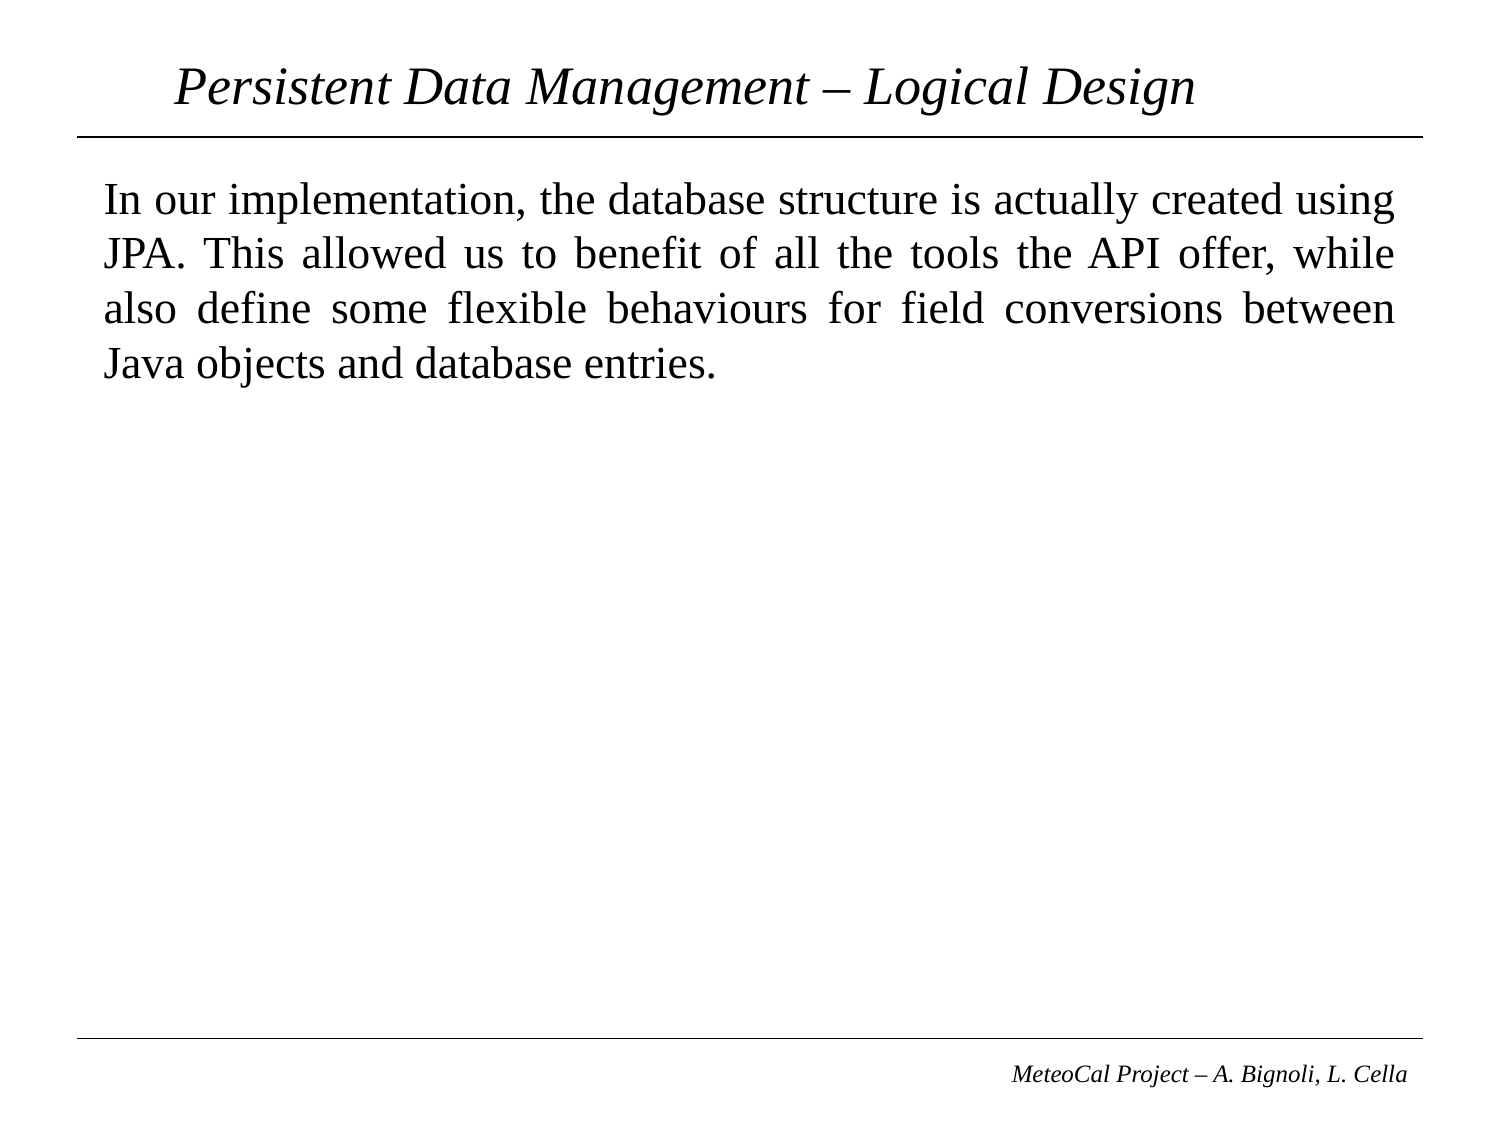

# Persistent Data Management – Logical Design
In our implementation, the database structure is actually created using JPA. This allowed us to benefit of all the tools the API offer, while also define some flexible behaviours for field conversions between Java objects and database entries.

MeteoCal Project – A. Bignoli, L. Cella